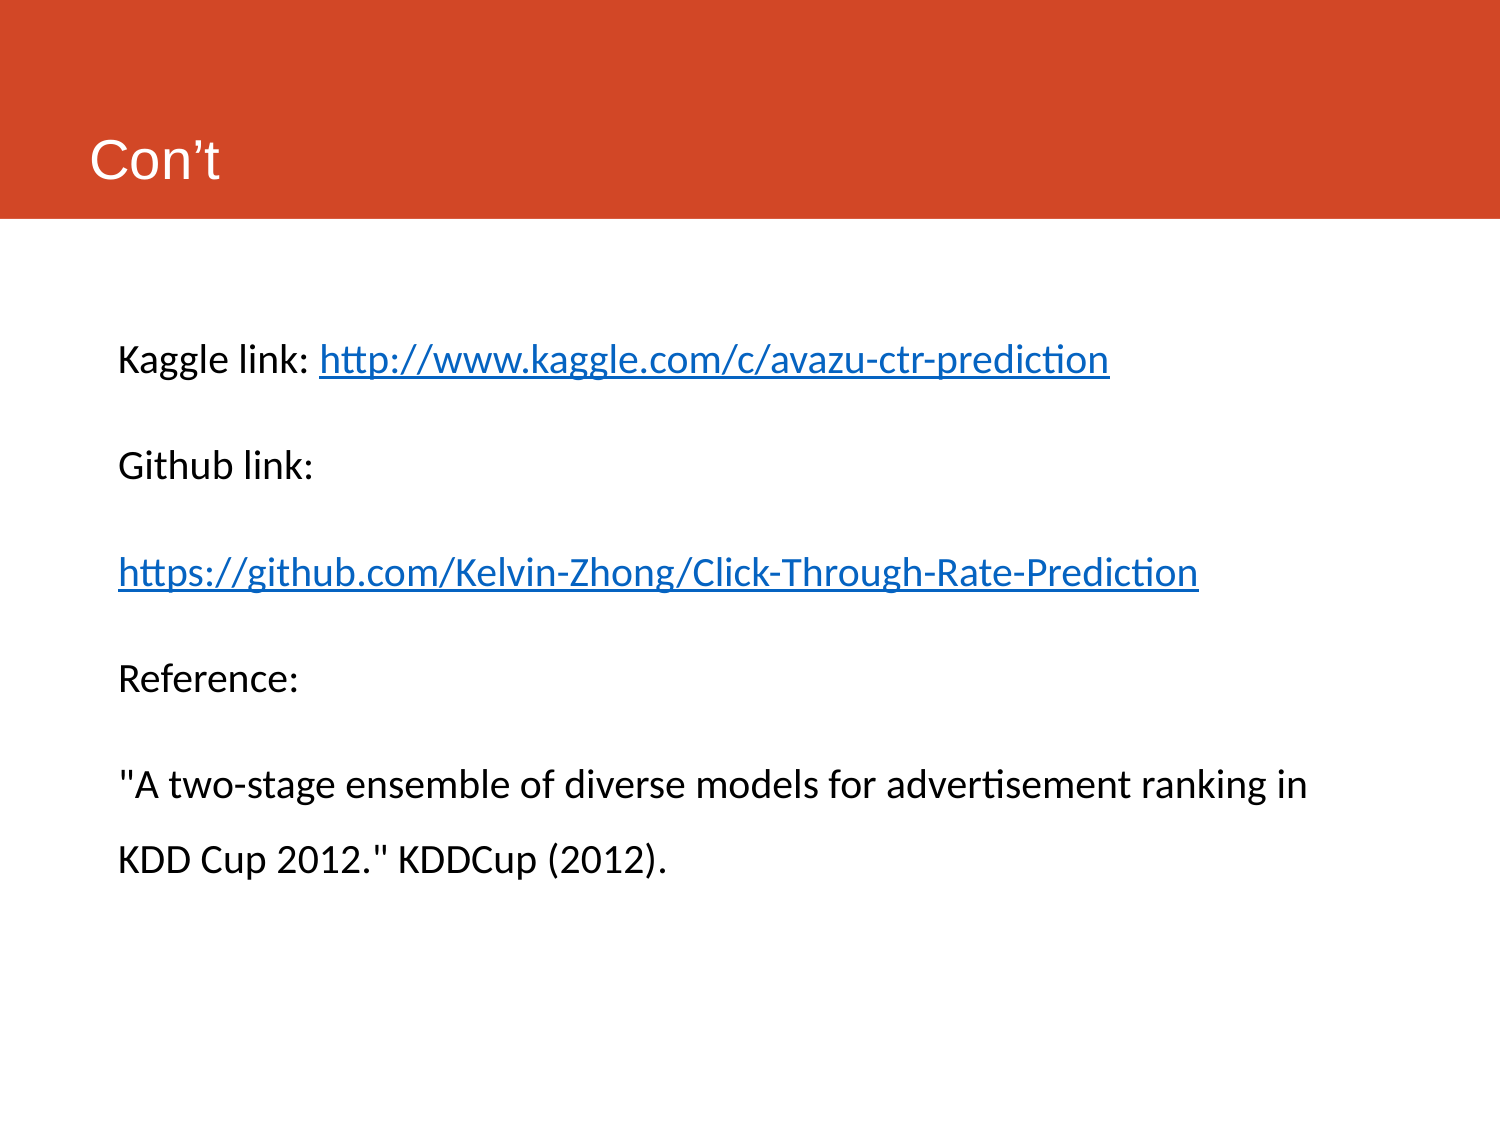

# Con’t
Kaggle link: http://www.kaggle.com/c/avazu-ctr-prediction
Github link:
https://github.com/Kelvin-Zhong/Click-Through-Rate-Prediction
Reference:
"A two-stage ensemble of diverse models for advertisement ranking in KDD Cup 2012." KDDCup (2012).